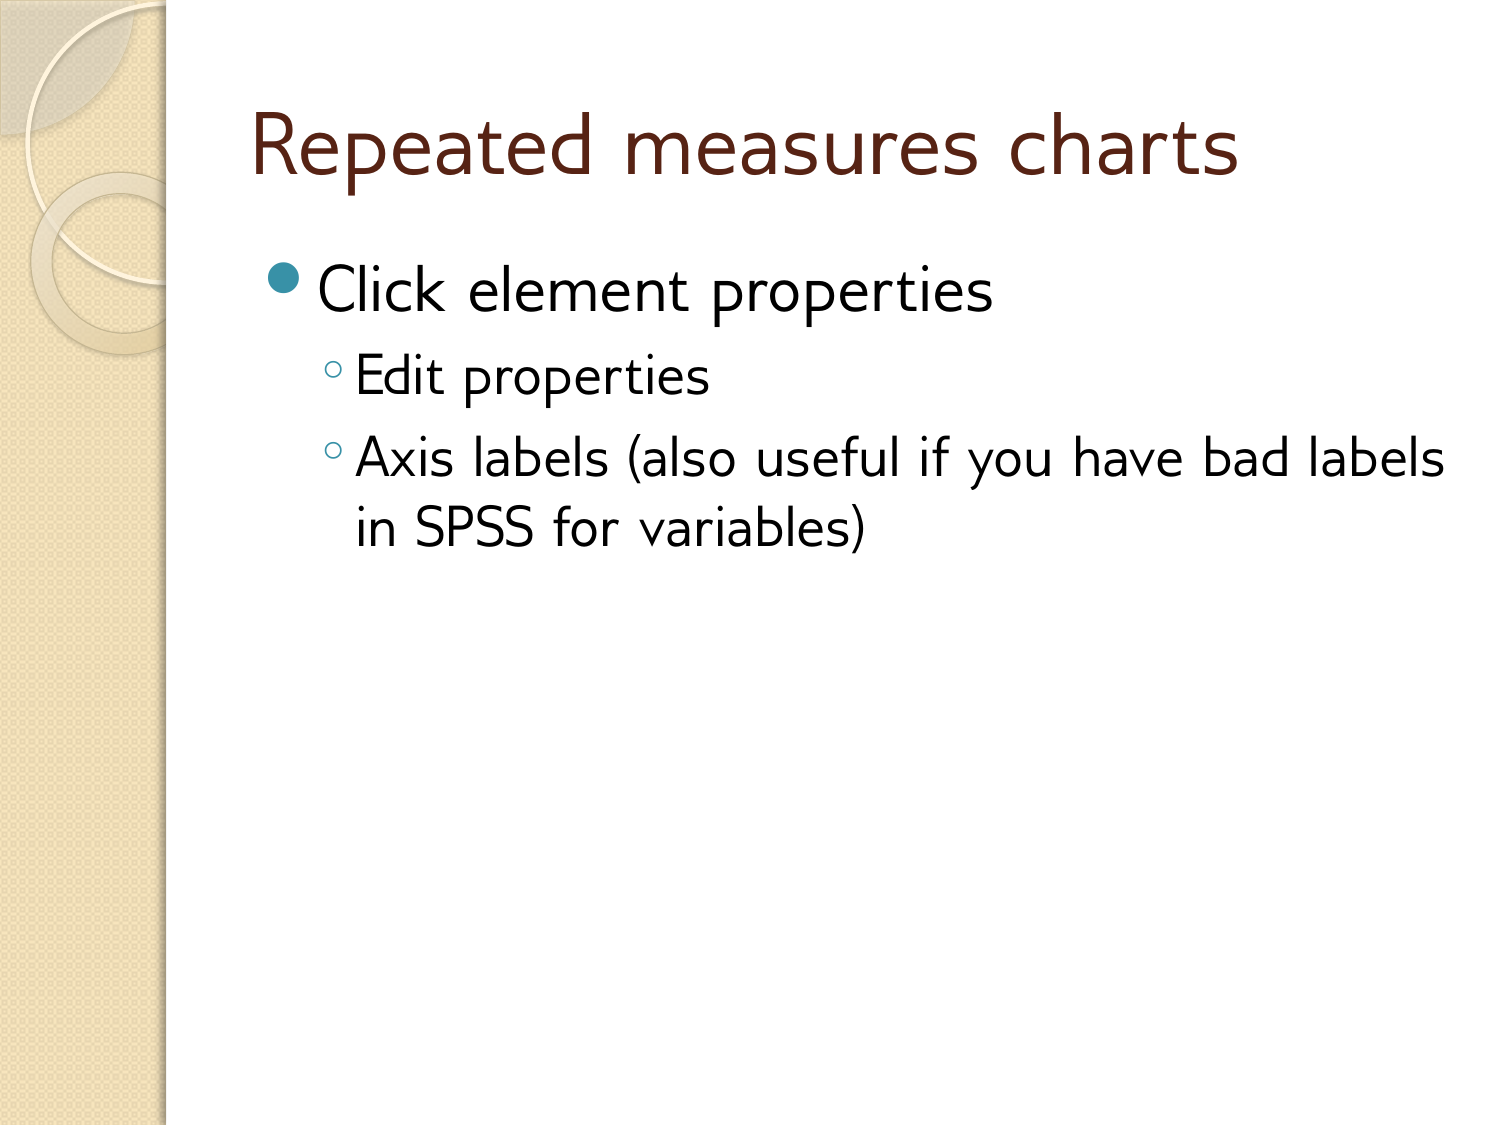

# Repeated measures charts
Click element properties
Edit properties
Axis labels (also useful if you have bad labels in SPSS for variables)